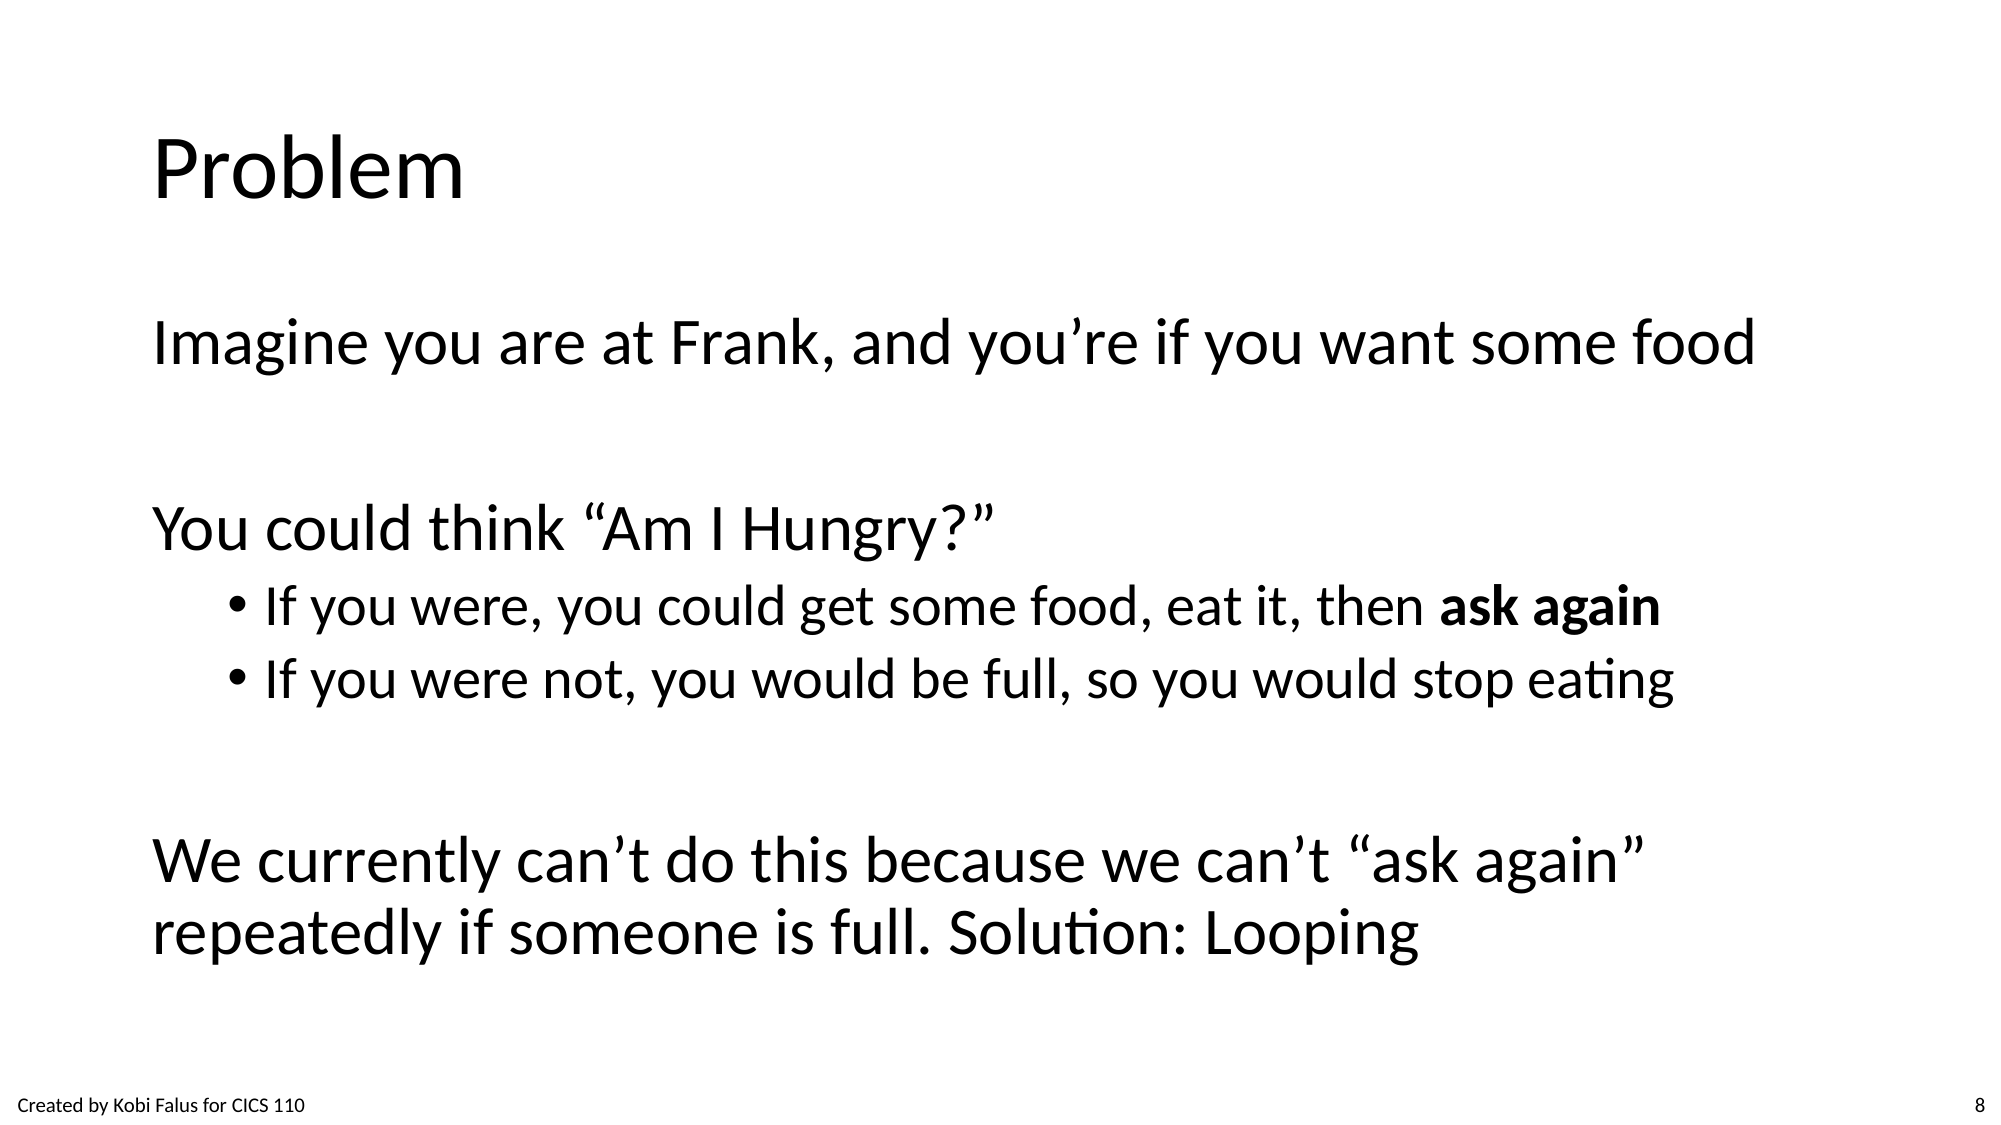

# Problem
Imagine you are at Frank, and you’re if you want some food

You could think “Am I Hungry?”
If you were, you could get some food, eat it, then ask again
If you were not, you would be full, so you would stop eating

We currently can’t do this because we can’t “ask again” repeatedly if someone is full. Solution: Looping